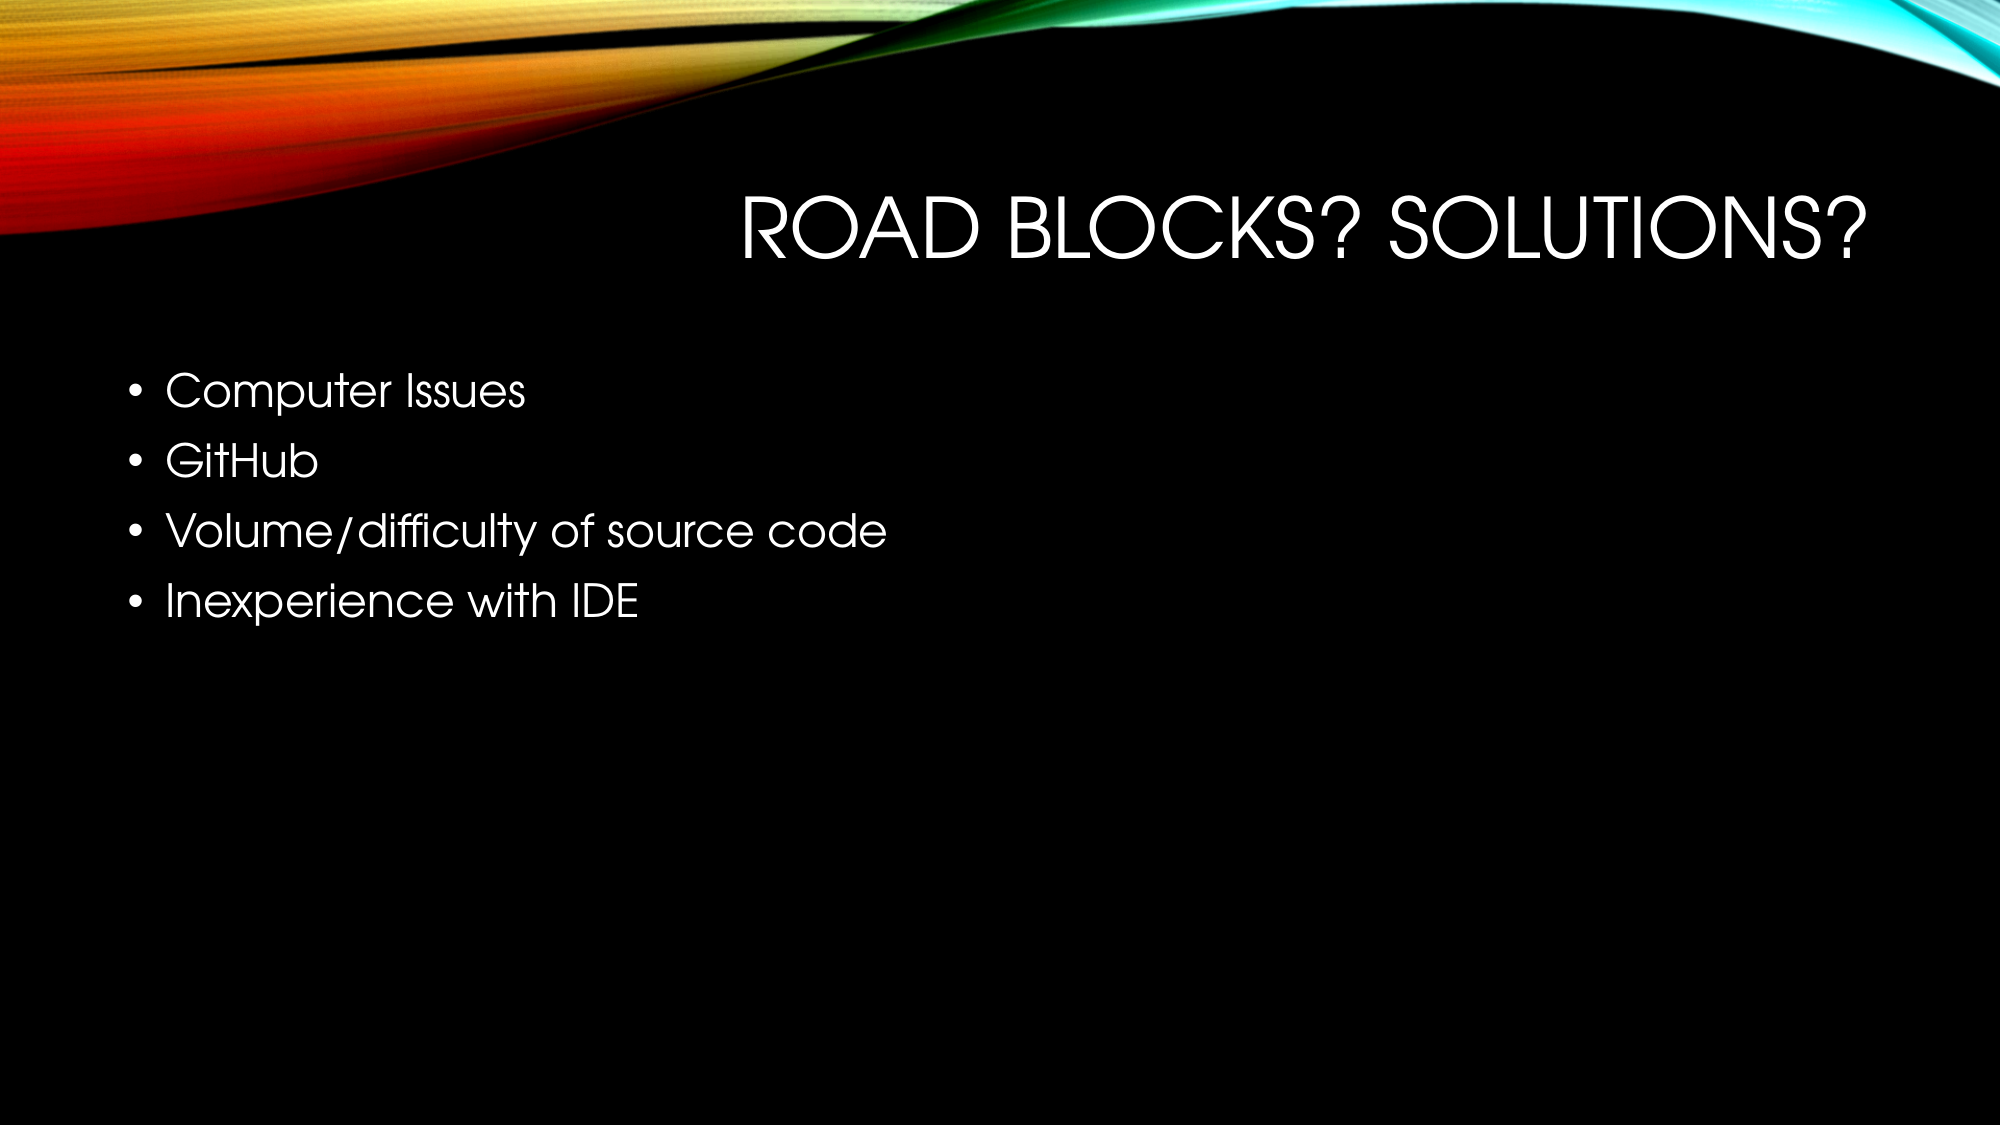

# Road blocks? Solutions?
Computer Issues
GitHub
Volume/difficulty of source code
Inexperience with IDE